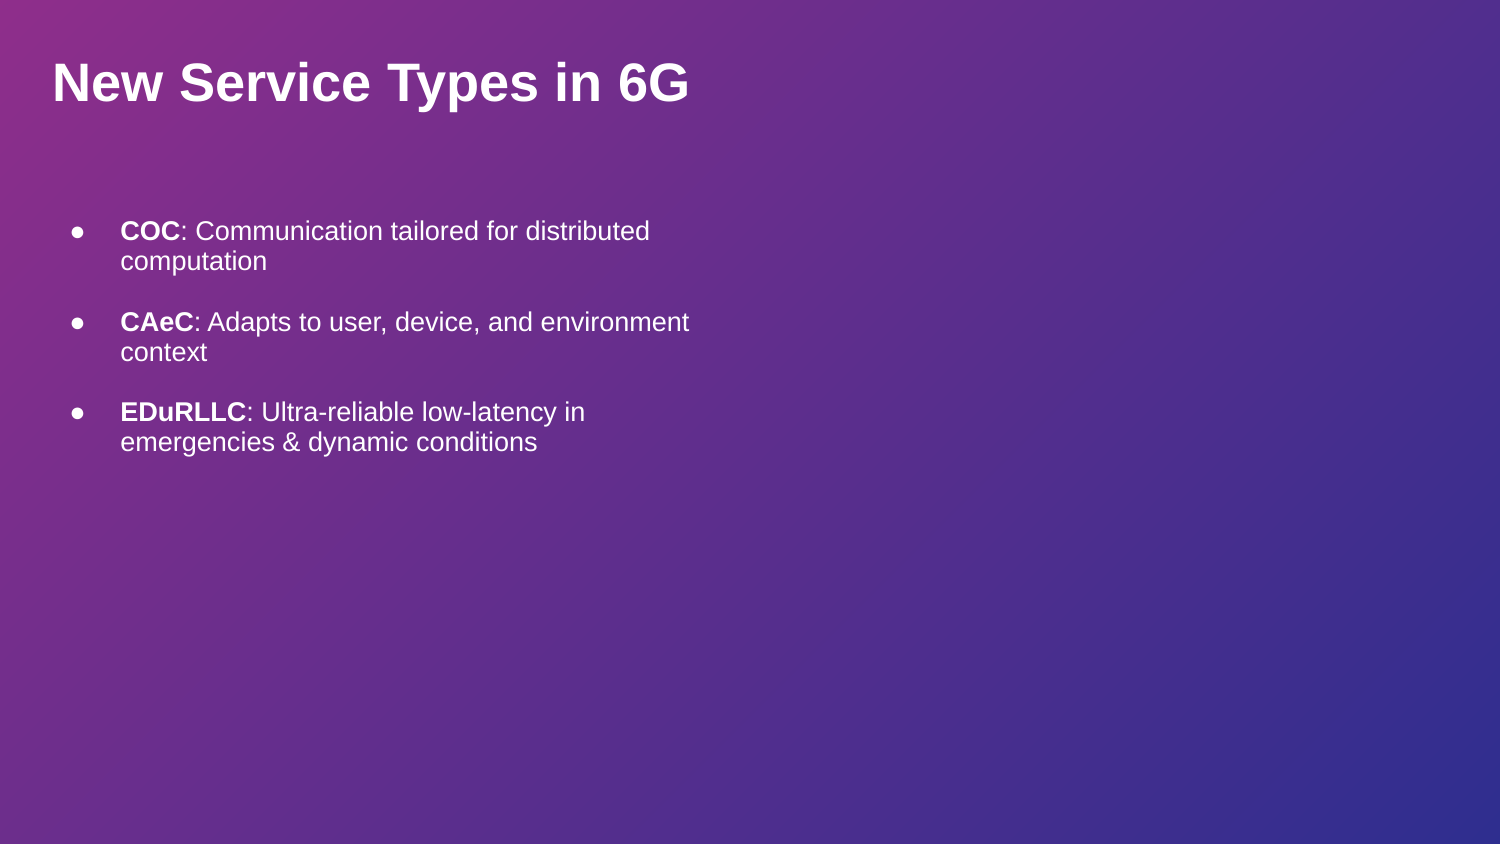

New Service Types in 6G
COC: Communication tailored for distributed computation
CAeC: Adapts to user, device, and environment context
EDuRLLC: Ultra-reliable low-latency in emergencies & dynamic conditions